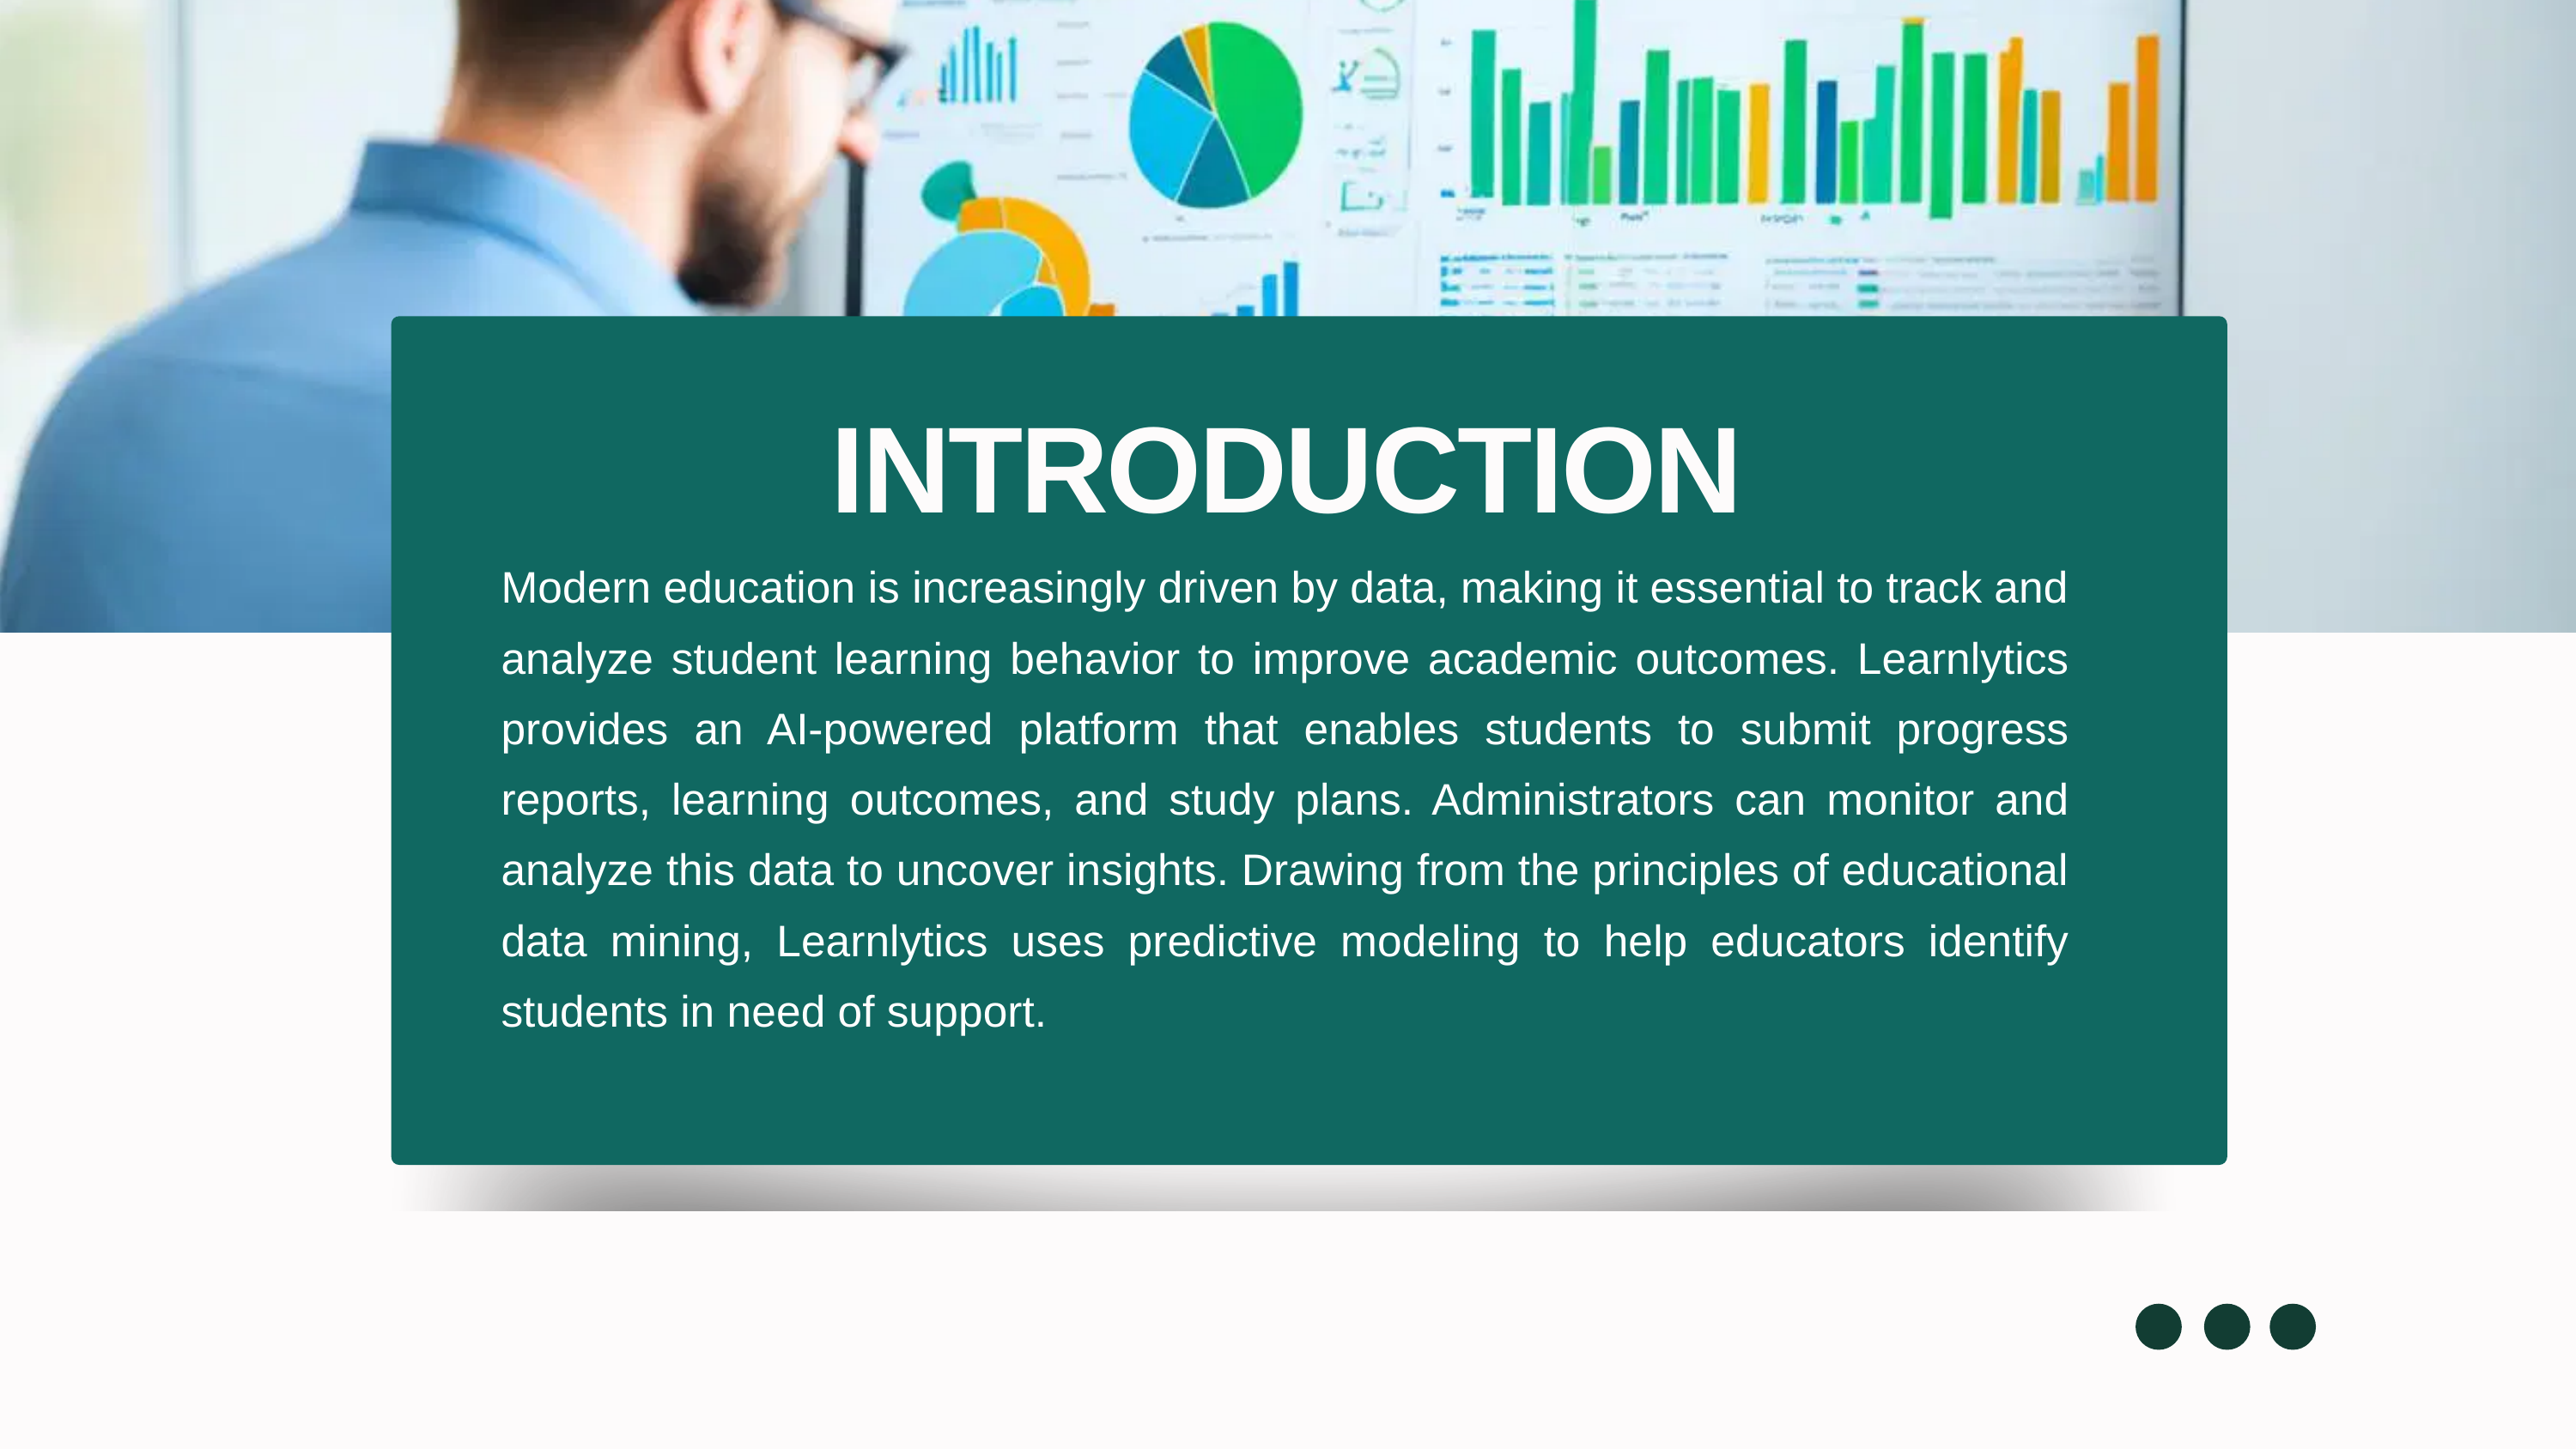

INTRODUCTION
Modern education is increasingly driven by data, making it essential to track and analyze student learning behavior to improve academic outcomes. Learnlytics provides an AI-powered platform that enables students to submit progress reports, learning outcomes, and study plans. Administrators can monitor and analyze this data to uncover insights. Drawing from the principles of educational data mining, Learnlytics uses predictive modeling to help educators identify students in need of support.